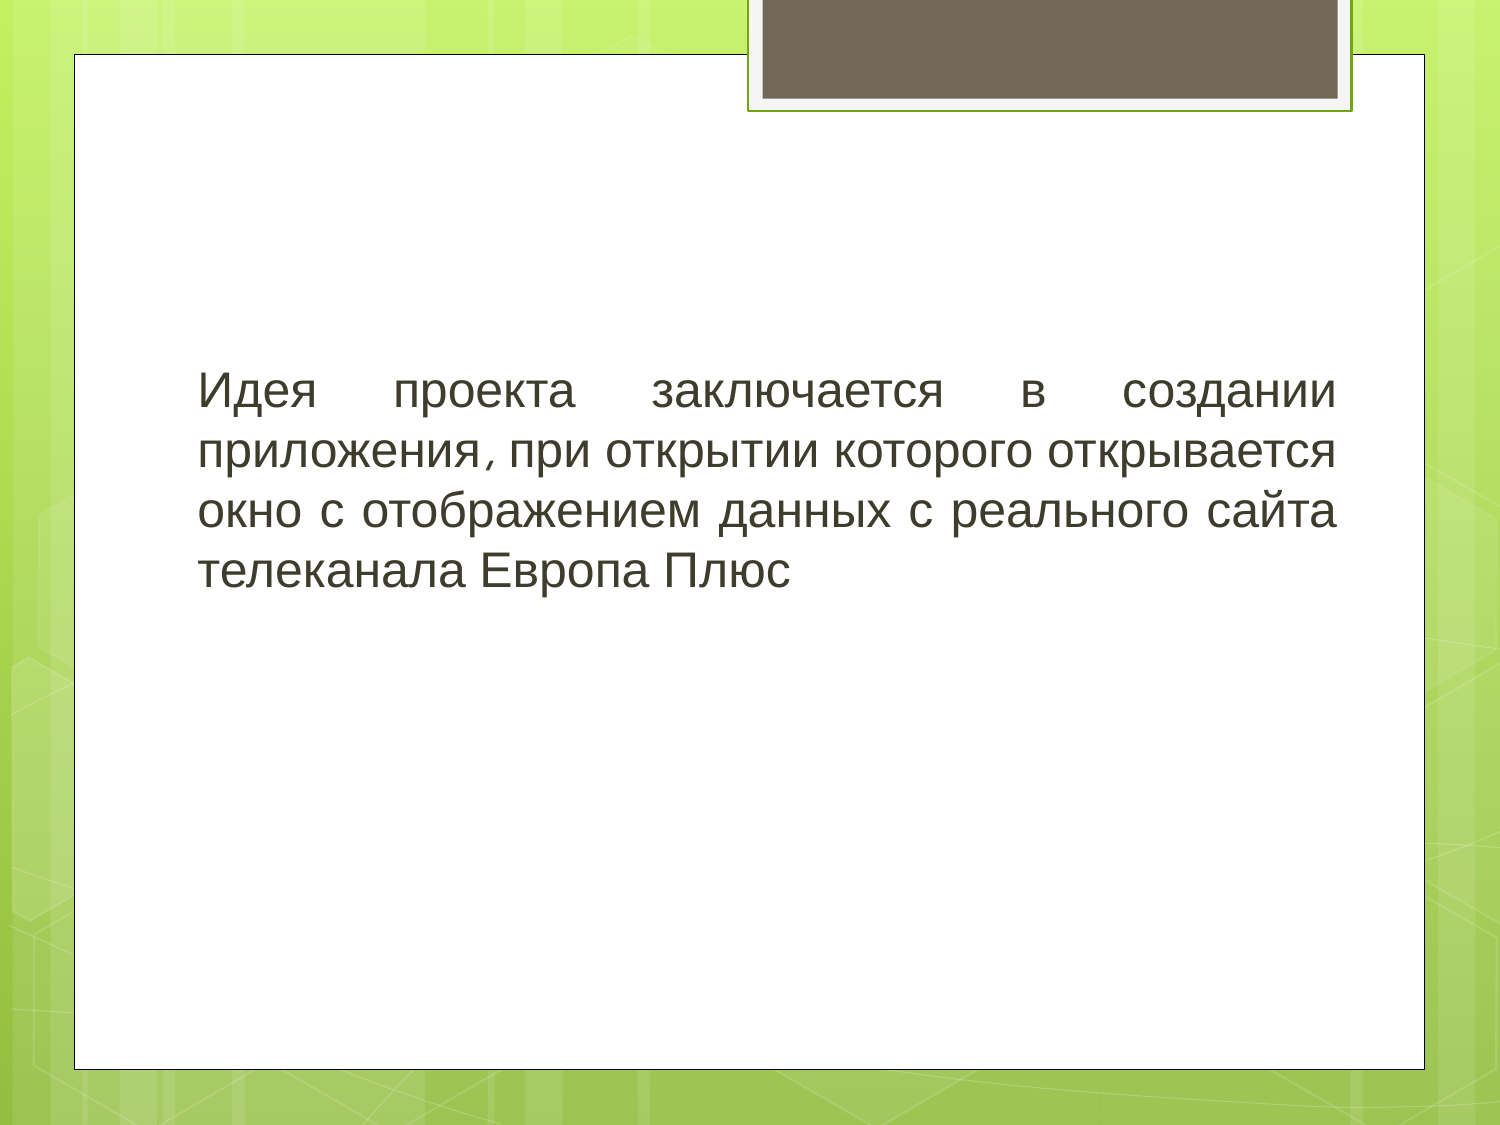

Идея проекта заключается в создании приложения, при открытии которого открывается окно с отображением данных с реального сайта телеканала Европа Плюс